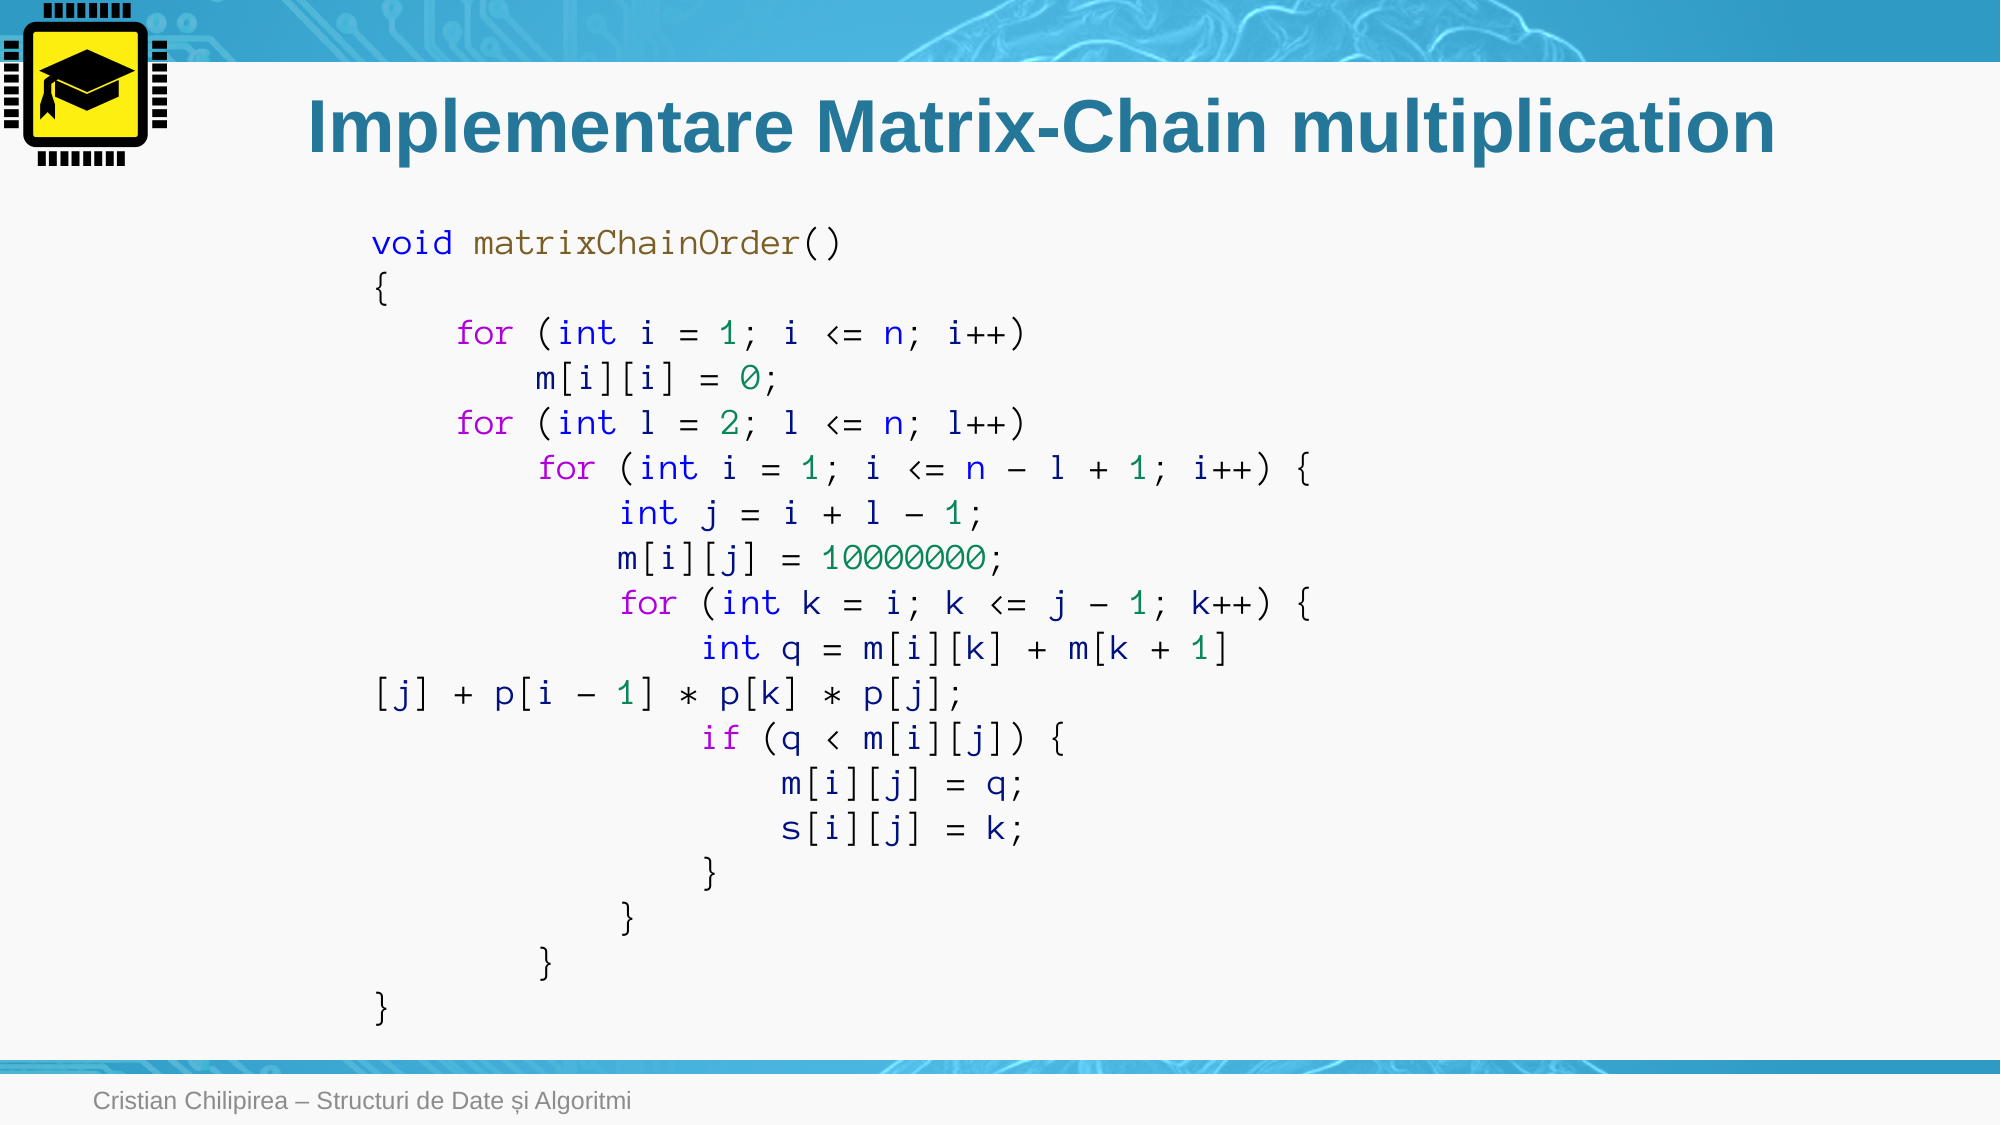

# Implementare Matrix-Chain multiplication
void matrixChainOrder()
{
    for (int i = 1; i <= n; i++)
        m[i][i] = 0;
    for (int l = 2; l <= n; l++)
        for (int i = 1; i <= n - l + 1; i++) {
            int j = i + l - 1;
            m[i][j] = 10000000;
            for (int k = i; k <= j - 1; k++) {
                int q = m[i][k] + m[k + 1][j] + p[i - 1] * p[k] * p[j];
                if (q < m[i][j]) {
                    m[i][j] = q;
                    s[i][j] = k;
                }
            }
        }
}
Cristian Chilipirea – Structuri de Date și Algoritmi